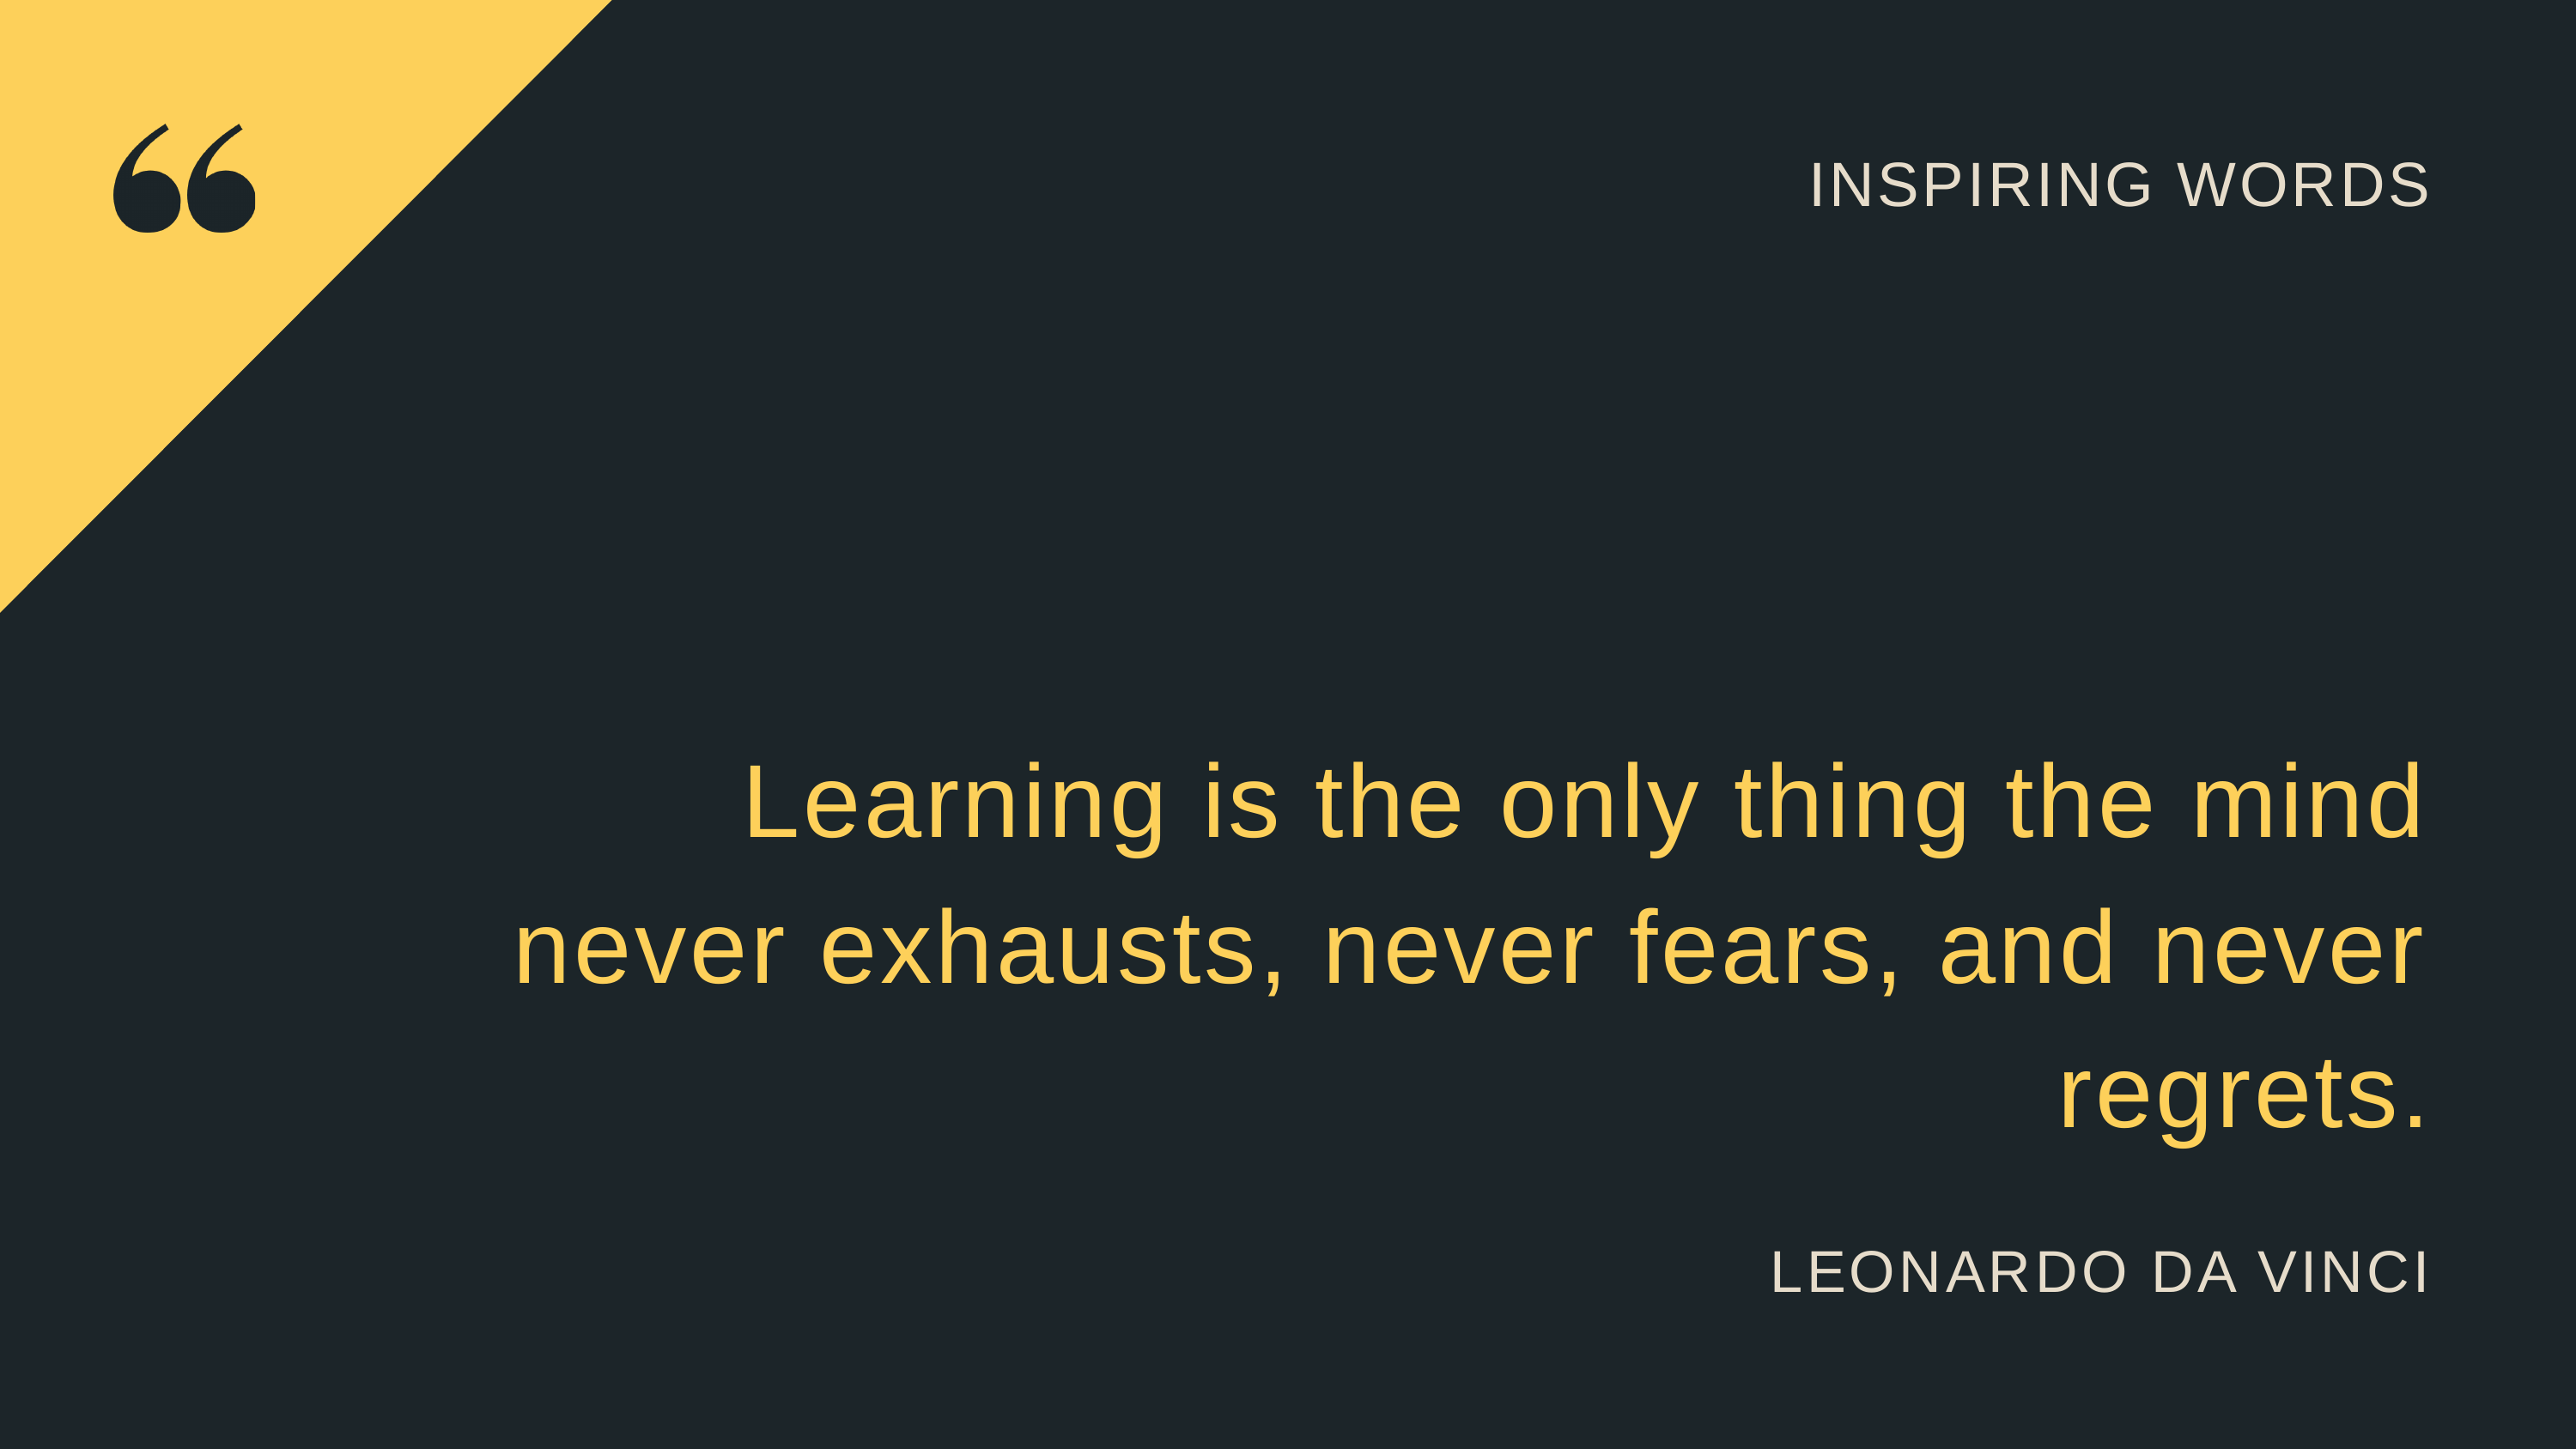

INSPIRING WORDS
Learning is the only thing the mind never exhausts, never fears, and never regrets.
LEONARDO DA VINCI